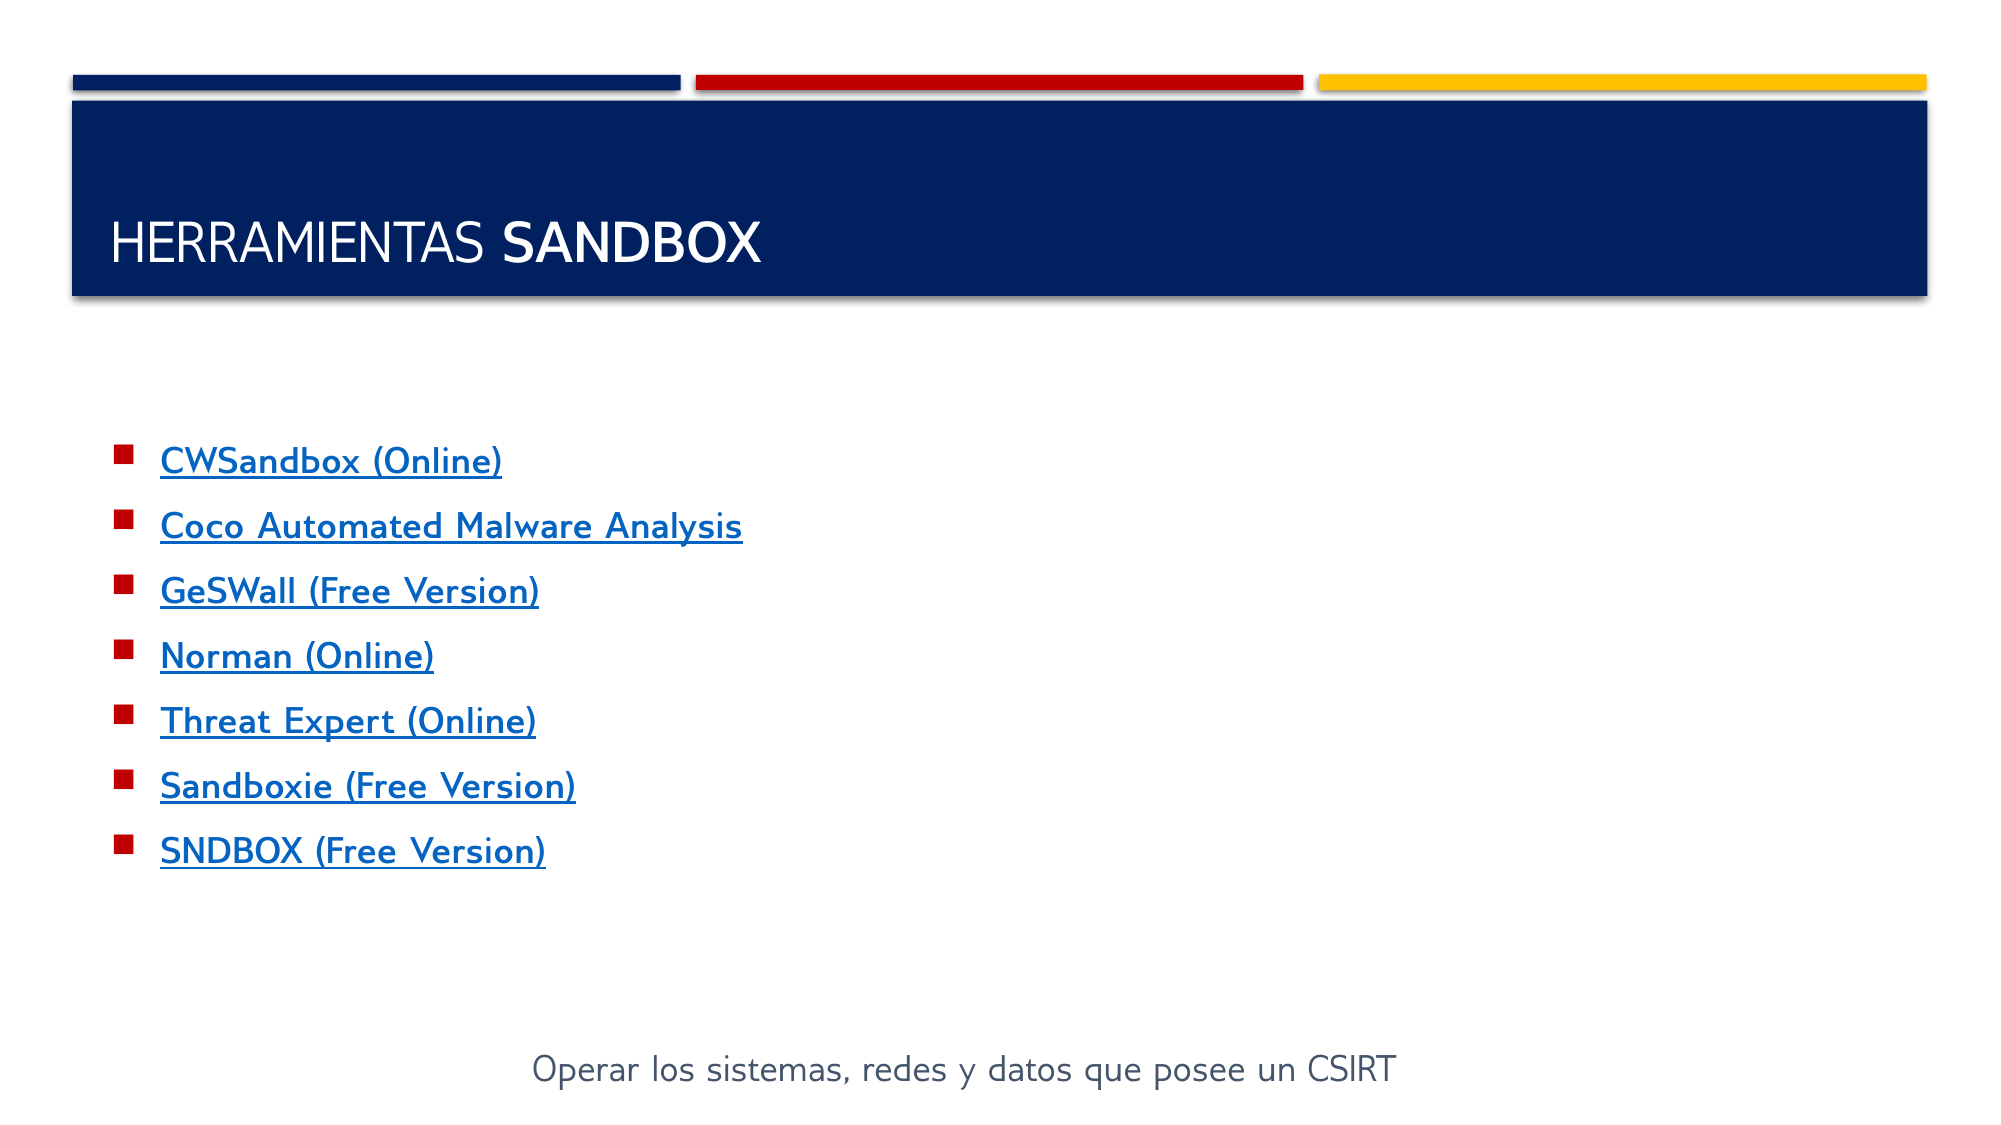

# Herramientas Sandbox
CWSandbox (Online)
Coco Automated Malware Analysis
GeSWall (Free Version)
Norman (Online)
Threat Expert (Online)
Sandboxie (Free Version)
SNDBOX (Free Version)

Operar los sistemas, redes y datos que posee un CSIRT